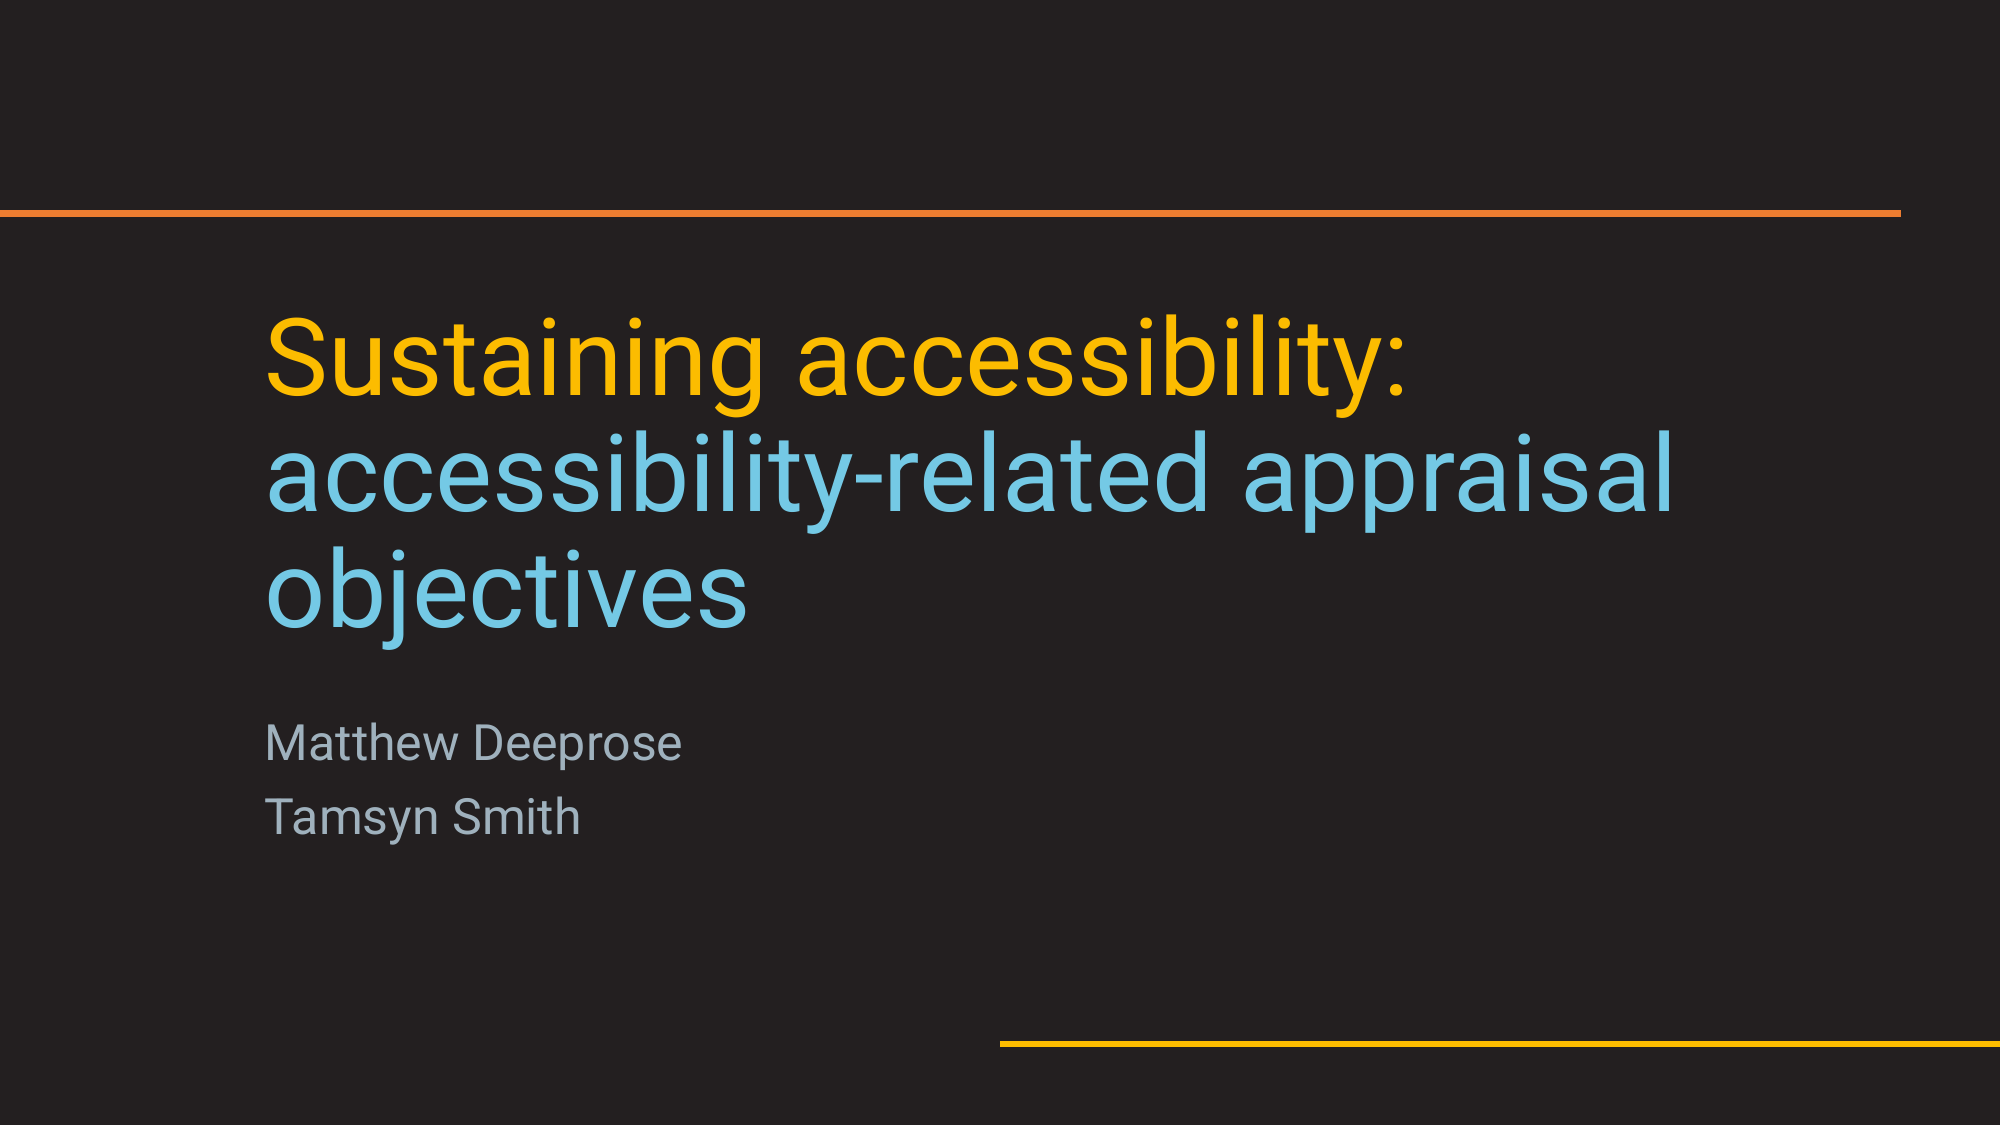

# Sustaining accessibility: accessibility-related appraisal objectives
Matthew Deeprose
Tamsyn Smith